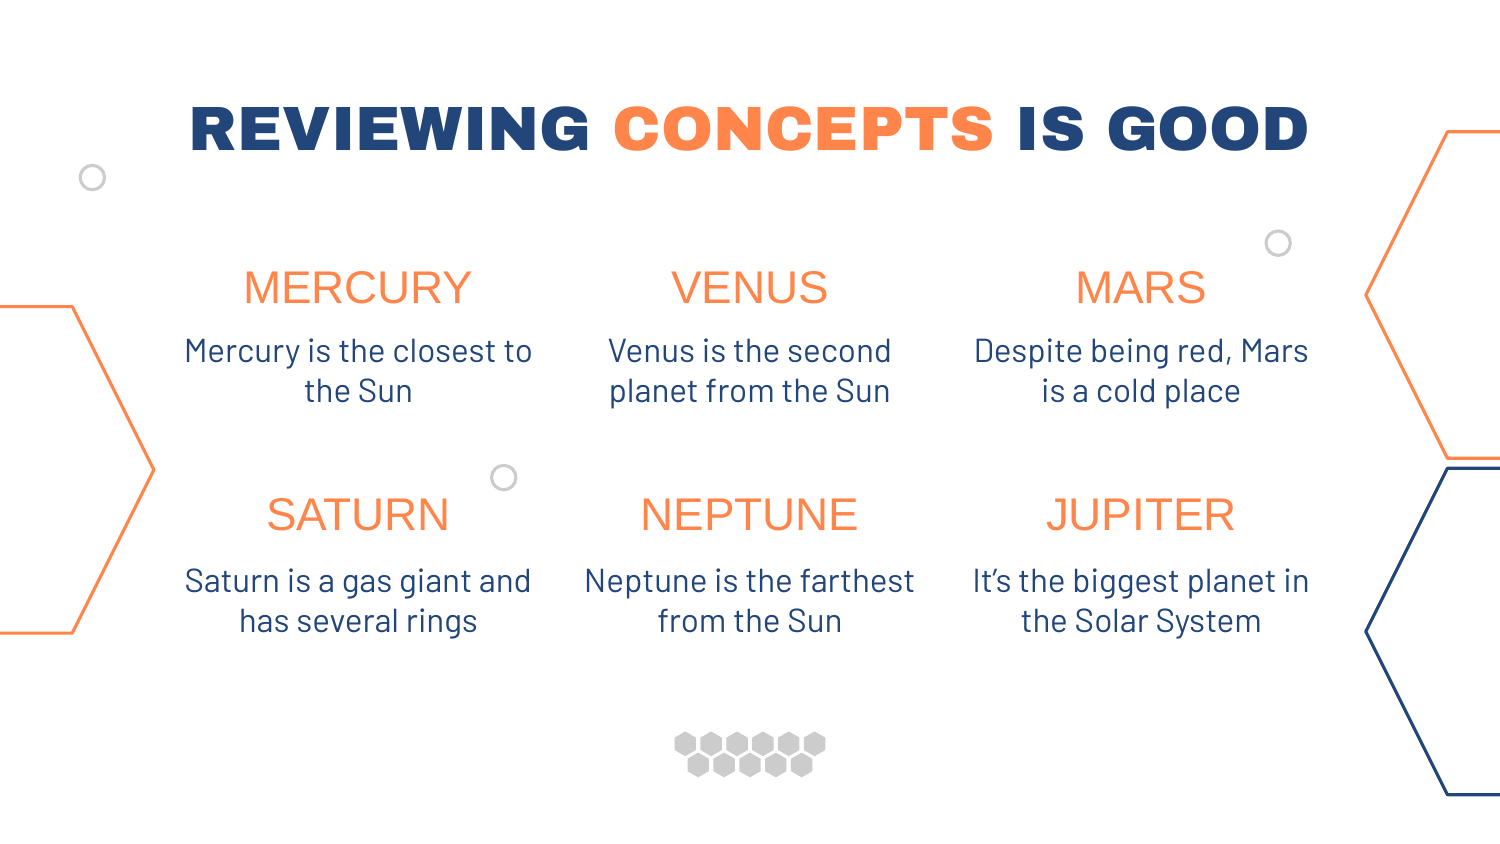

# REVIEWING CONCEPTS IS GOOD

MERCURY
MARS
VENUS
Mercury is the closest to the Sun
Despite being red, Mars is a cold place
Venus is the second planet from the Sun

NEPTUNE
JUPITER
SATURN
Neptune is the farthest from the Sun
It’s the biggest planet in the Solar System
Saturn is a gas giant and has several rings